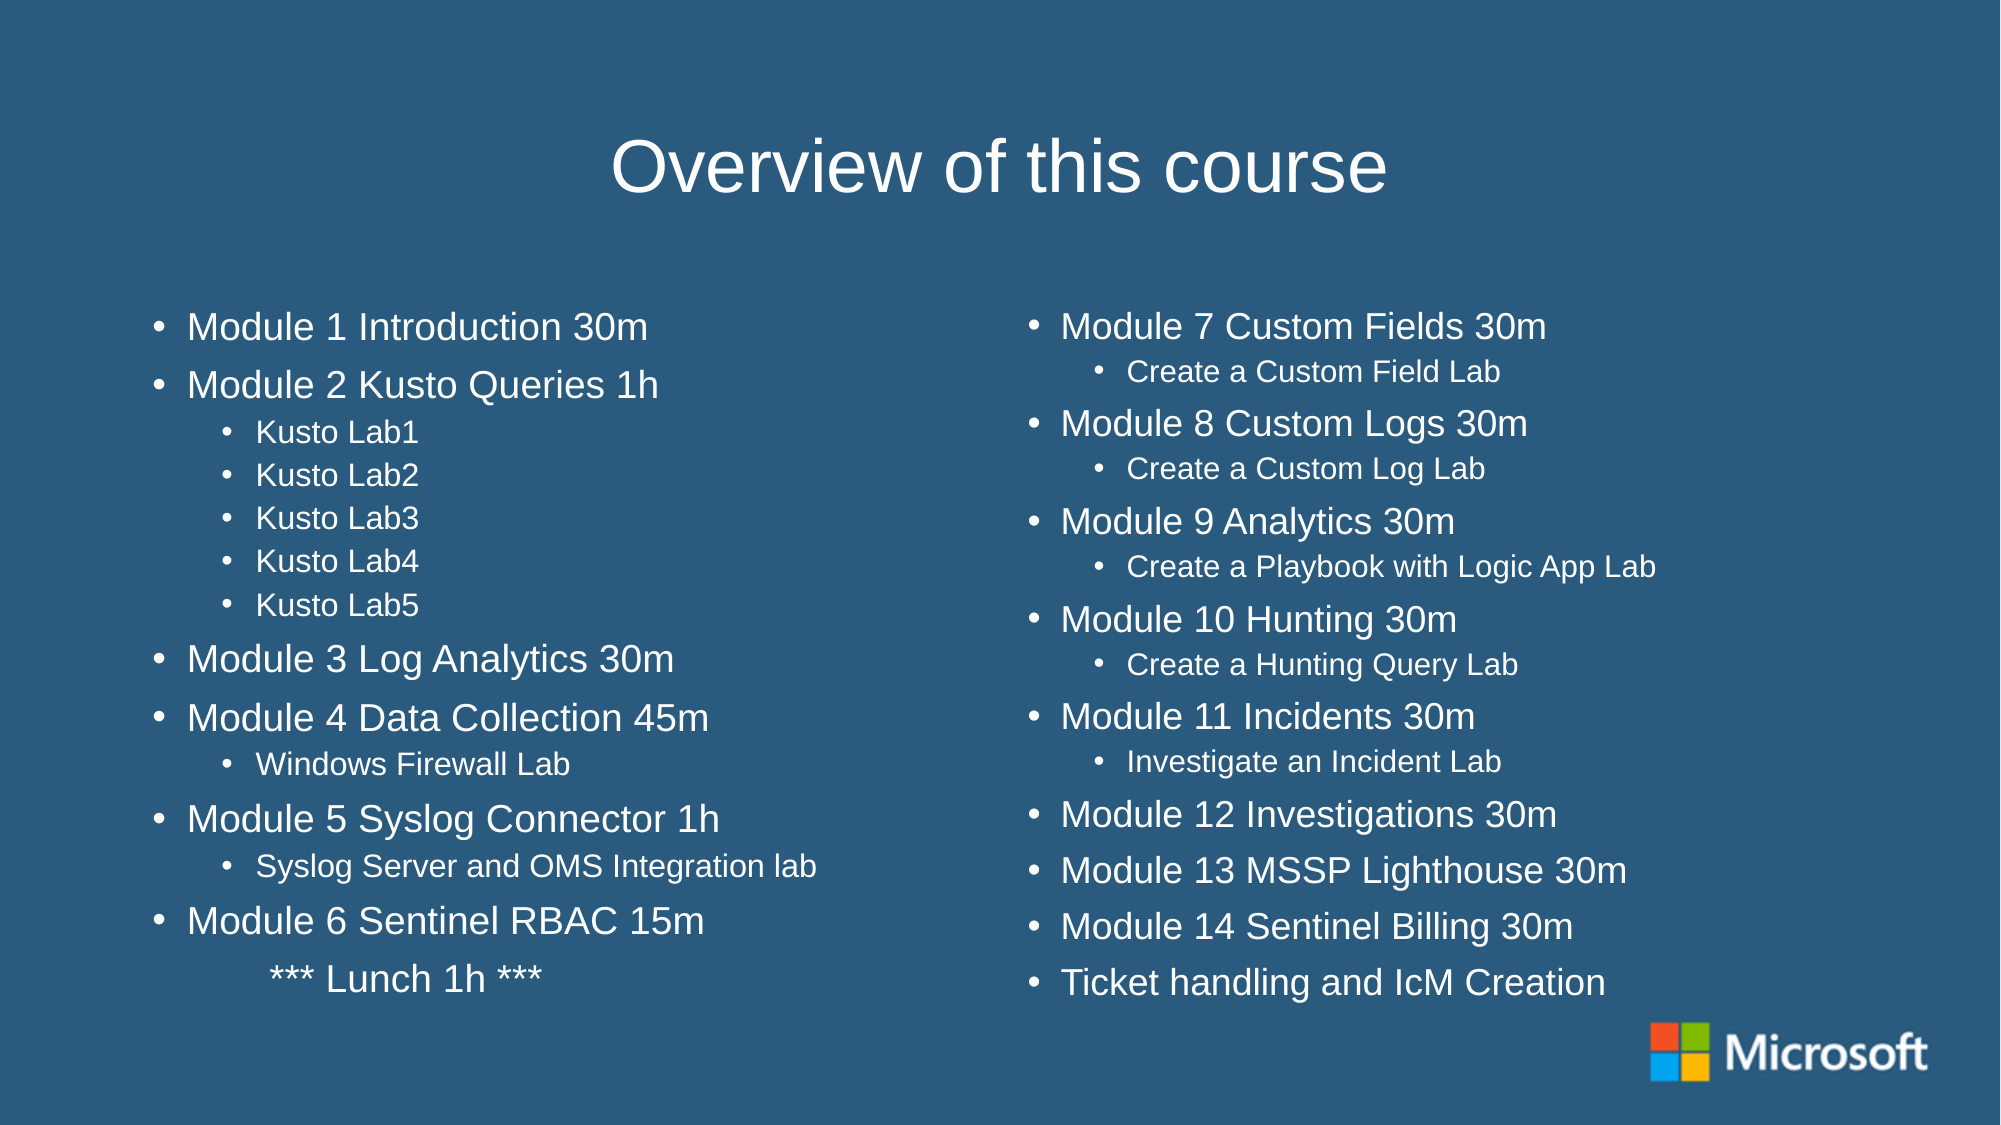

# Overview of this course
Module 1 Introduction 30m
Module 2 Kusto Queries 1h
Kusto Lab1
Kusto Lab2
Kusto Lab3
Kusto Lab4
Kusto Lab5
Module 3 Log Analytics 30m
Module 4 Data Collection 45m
Windows Firewall Lab
Module 5 Syslog Connector 1h
Syslog Server and OMS Integration lab
Module 6 Sentinel RBAC 15m
	*** Lunch 1h ***

Module 7 Custom Fields 30m
Create a Custom Field Lab
Module 8 Custom Logs 30m
Create a Custom Log Lab
Module 9 Analytics 30m
Create a Playbook with Logic App Lab
Module 10 Hunting 30m
Create a Hunting Query Lab
Module 11 Incidents 30m
Investigate an Incident Lab
Module 12 Investigations 30m
Module 13 MSSP Lighthouse 30m
Module 14 Sentinel Billing 30m
Ticket handling and IcM Creation